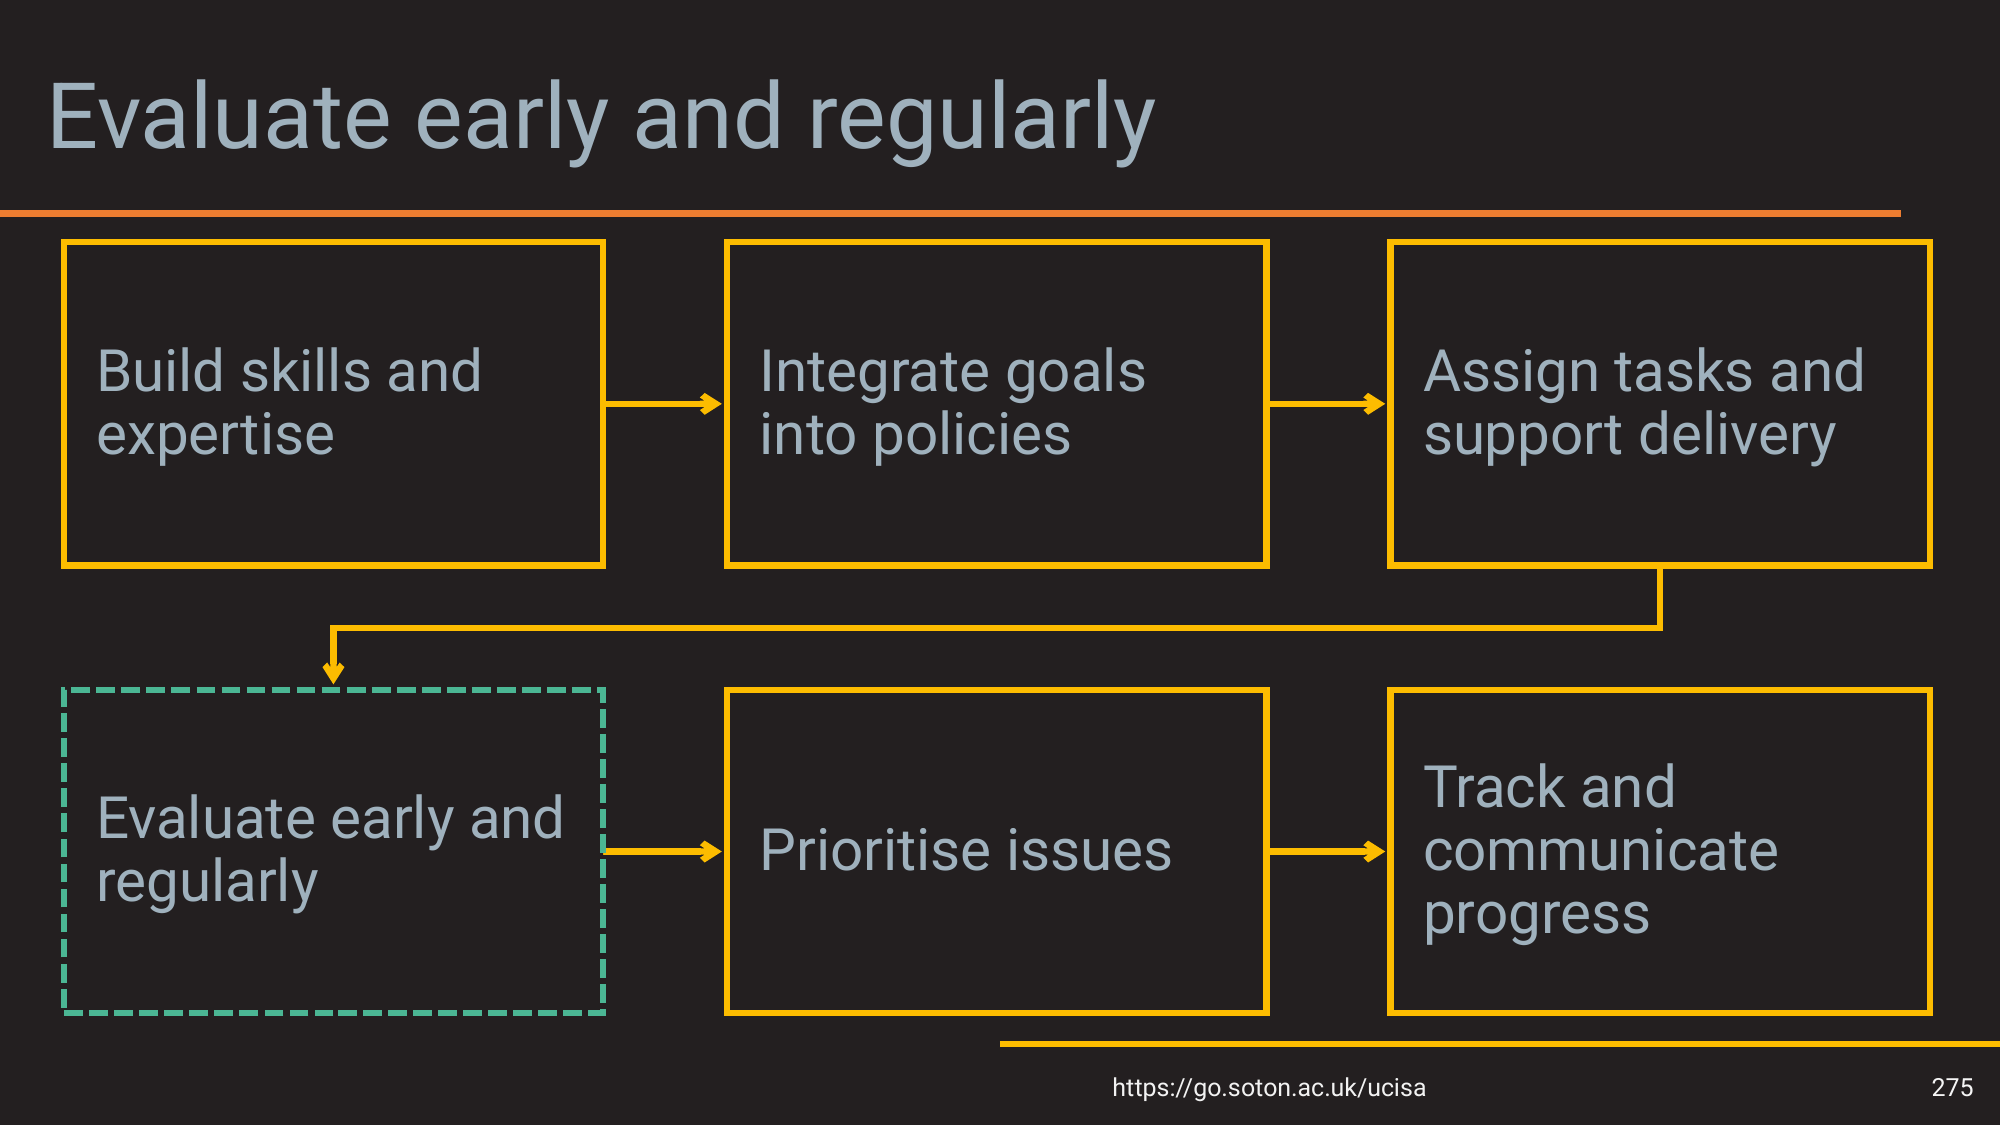

# Evaluate early and regularly

Build skills and expertise

Integrate goals into policies

Assign tasks and support delivery

Evaluate early and regularly

Prioritise issues
Track and communicate progress
275
https://go.soton.ac.uk/ucisa